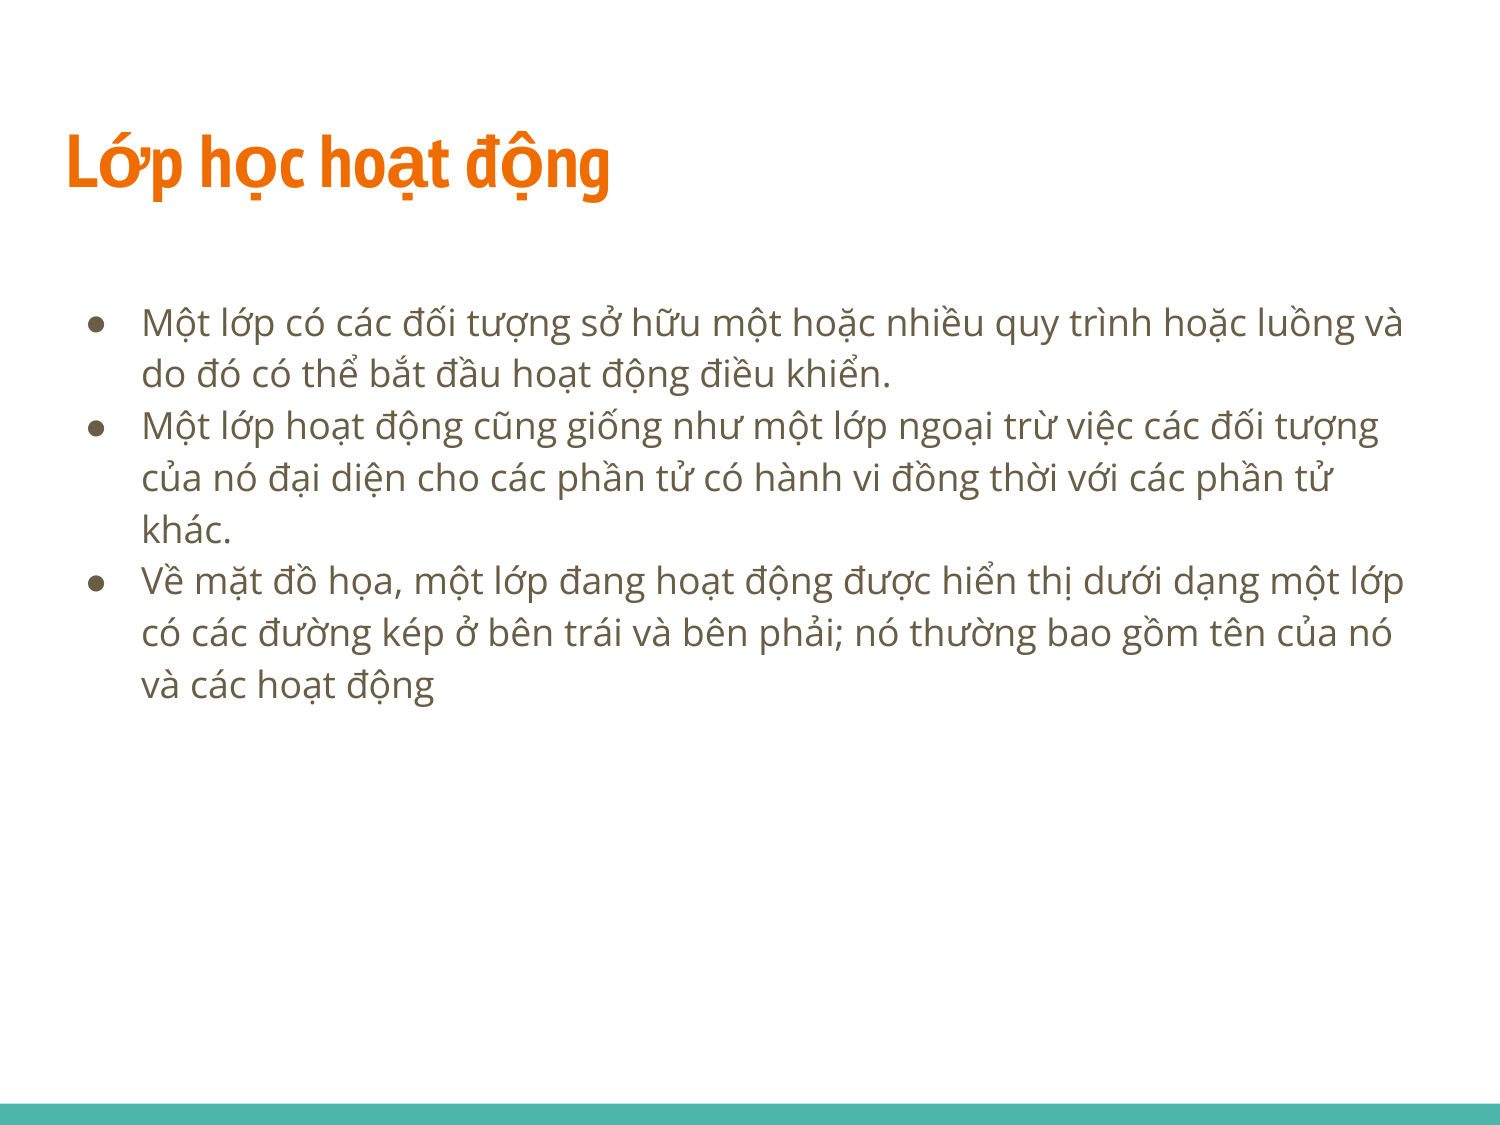

# Lớp học hoạt động
Một lớp có các đối tượng sở hữu một hoặc nhiều quy trình hoặc luồng và do đó có thể bắt đầu hoạt động điều khiển.
Một lớp hoạt động cũng giống như một lớp ngoại trừ việc các đối tượng của nó đại diện cho các phần tử có hành vi đồng thời với các phần tử khác.
Về mặt đồ họa, một lớp đang hoạt động được hiển thị dưới dạng một lớp có các đường kép ở bên trái và bên phải; nó thường bao gồm tên của nó và các hoạt động